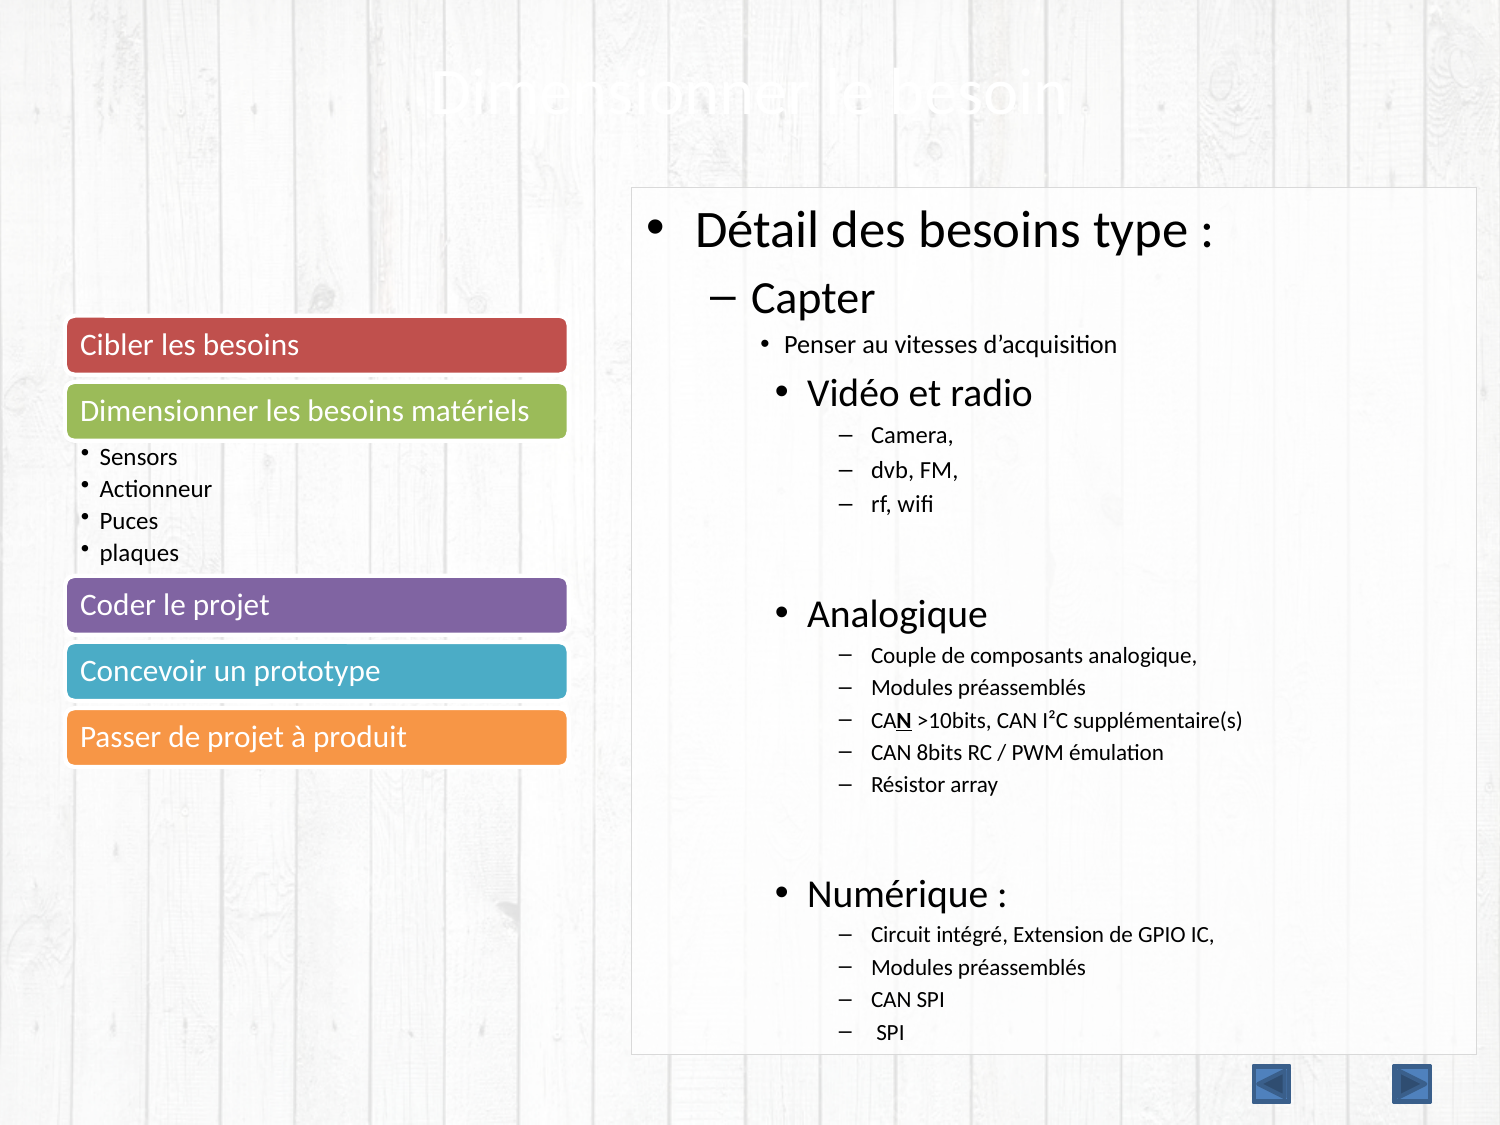

# Dimensionner le besoin
Détail des besoins type :
Capter
Penser au vitesses d’acquisition
Vidéo et radio
Camera,
dvb, FM,
rf, wifi

Analogique
Couple de composants analogique,
Modules préassemblés
CAN >10bits, CAN I²C supplémentaire(s)
CAN 8bits RC / PWM émulation
Résistor array

Numérique :
Circuit intégré, Extension de GPIO IC,
Modules préassemblés
CAN SPI
 SPI

Cibler les besoins
Dimensionner les besoins matériels
Sensors
Actionneur
Puces
plaques
Coder le projet
Concevoir un prototype
Passer de projet à produit